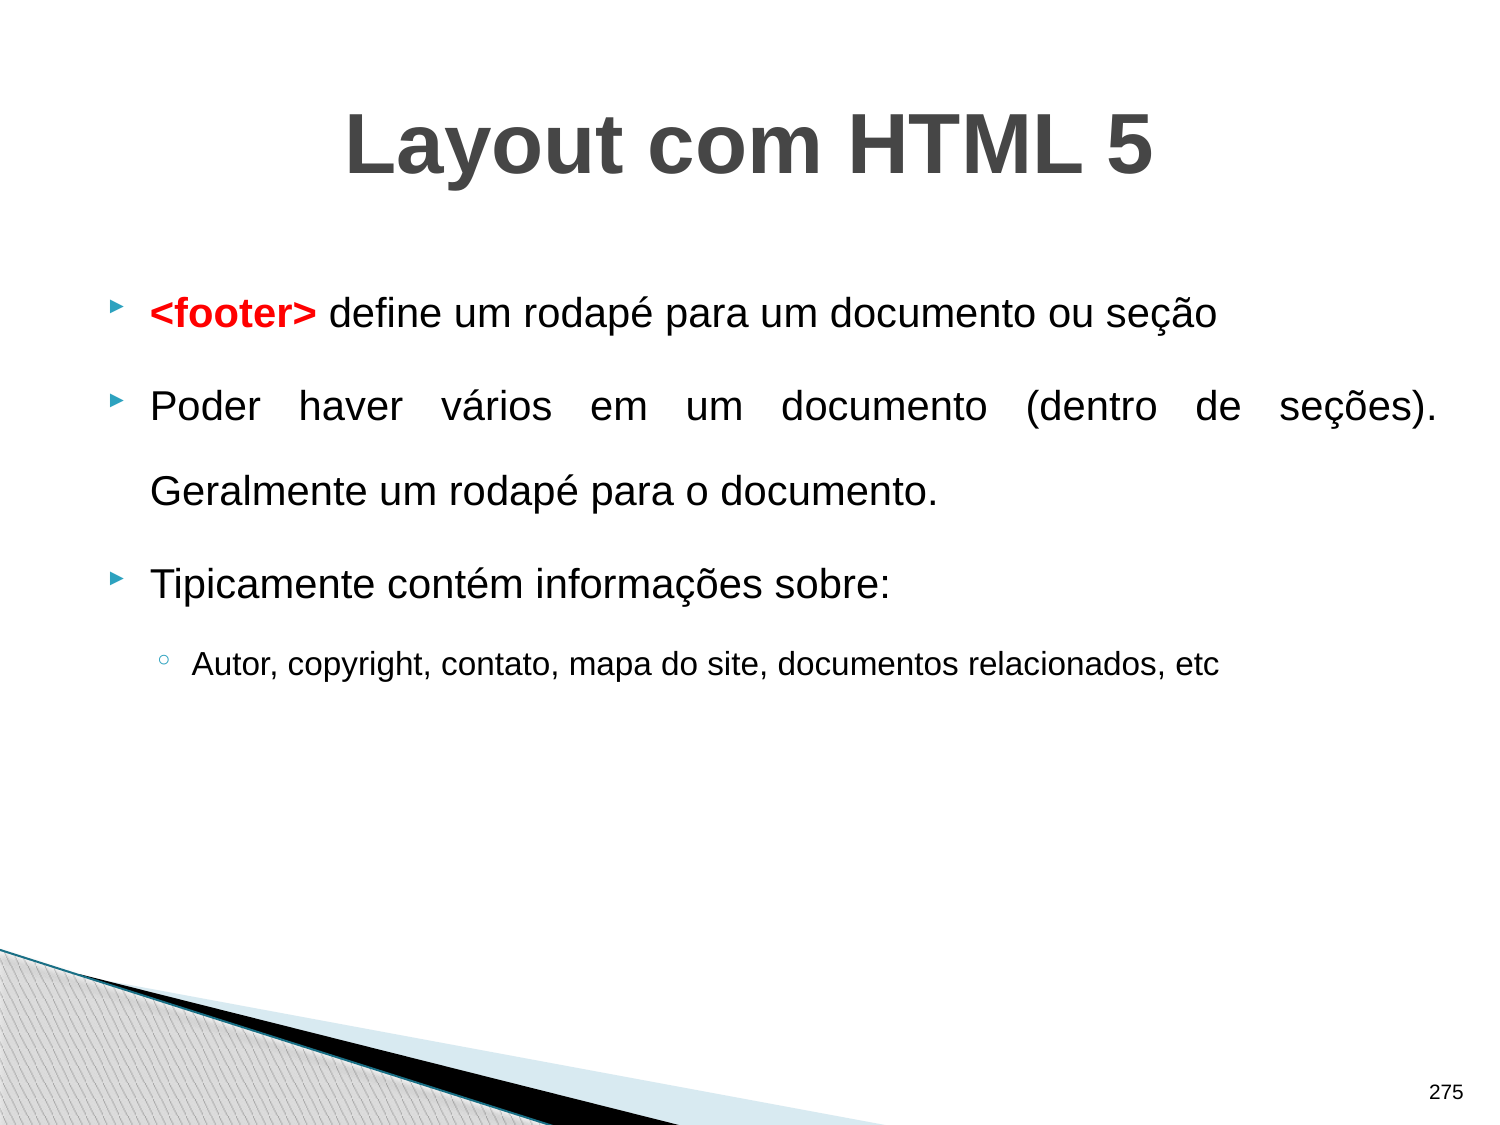

# Layout com HTML 5
<footer> define um rodapé para um documento ou seção
Poder haver vários em um documento (dentro de seções). Geralmente um rodapé para o documento.
Tipicamente contém informações sobre:
Autor, copyright, contato, mapa do site, documentos relacionados, etc

275